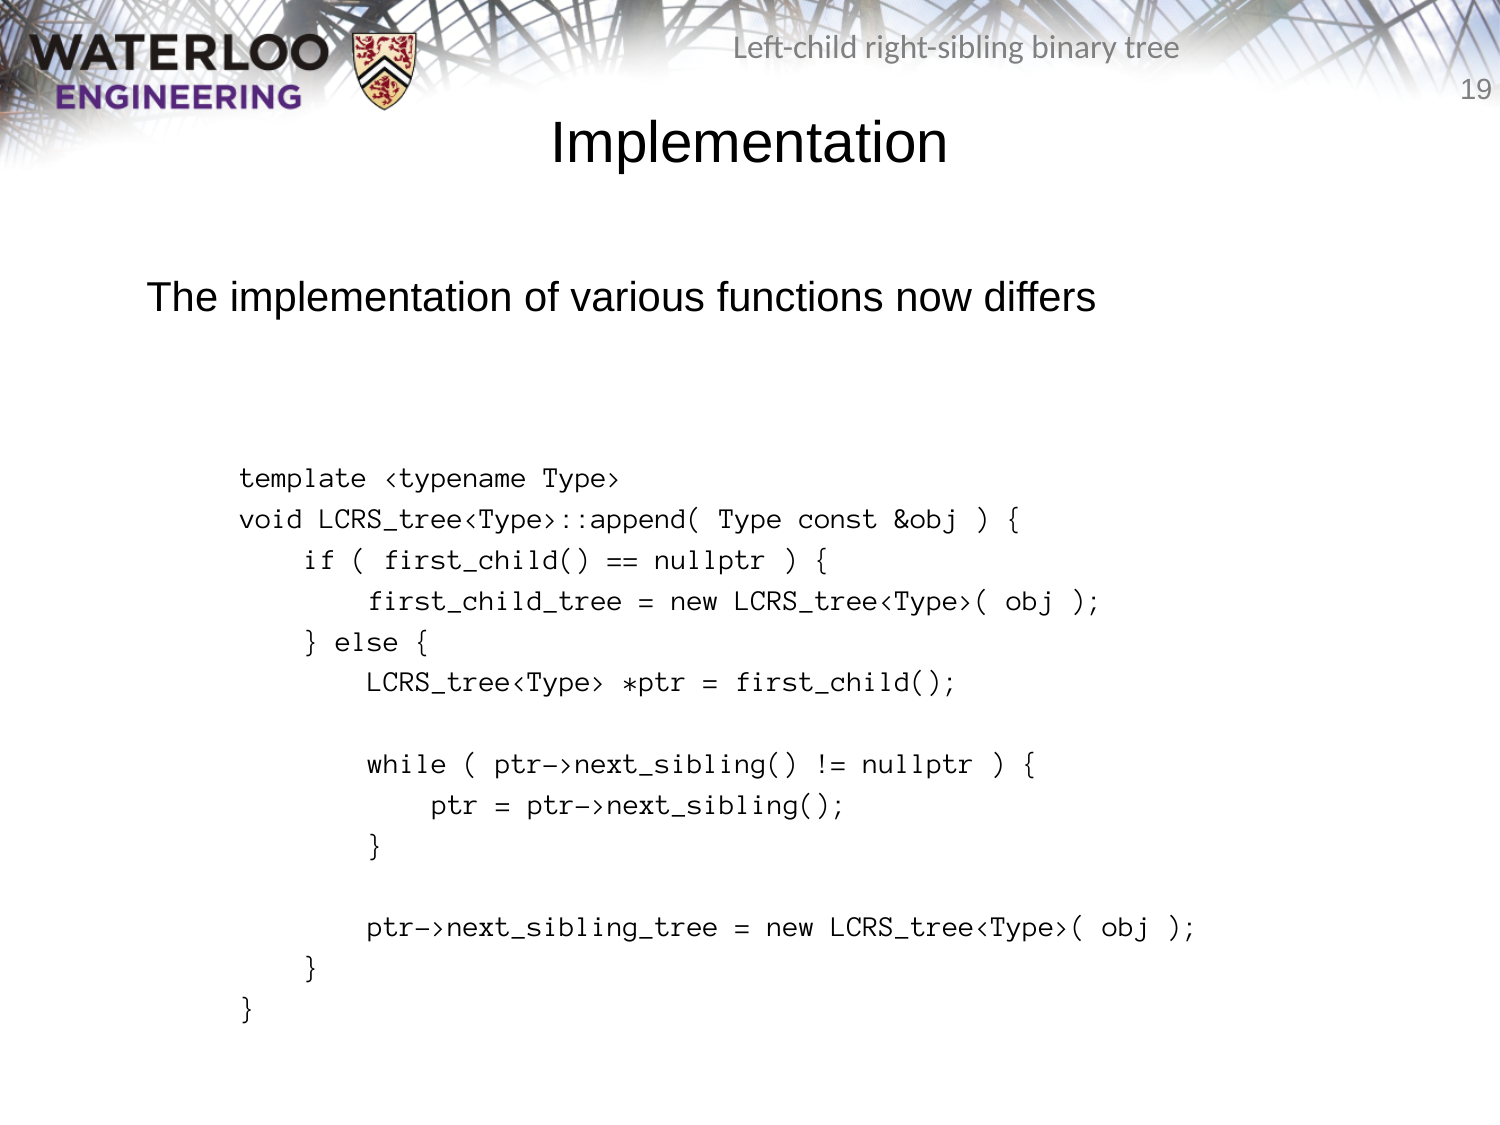

# Implementation
	The implementation of various functions now differs

template <typename Type>
void LCRS_tree<Type>::append( Type const &obj ) {
    if ( first_child() == nullptr ) {
        first_child_tree = new LCRS_tree<Type>( obj );
    } else {
        LCRS_tree<Type> *ptr = first_child();

        while ( ptr->next_sibling() != nullptr ) {
            ptr = ptr->next_sibling();
        }

        ptr->next_sibling_tree = new LCRS_tree<Type>( obj );
    }
}